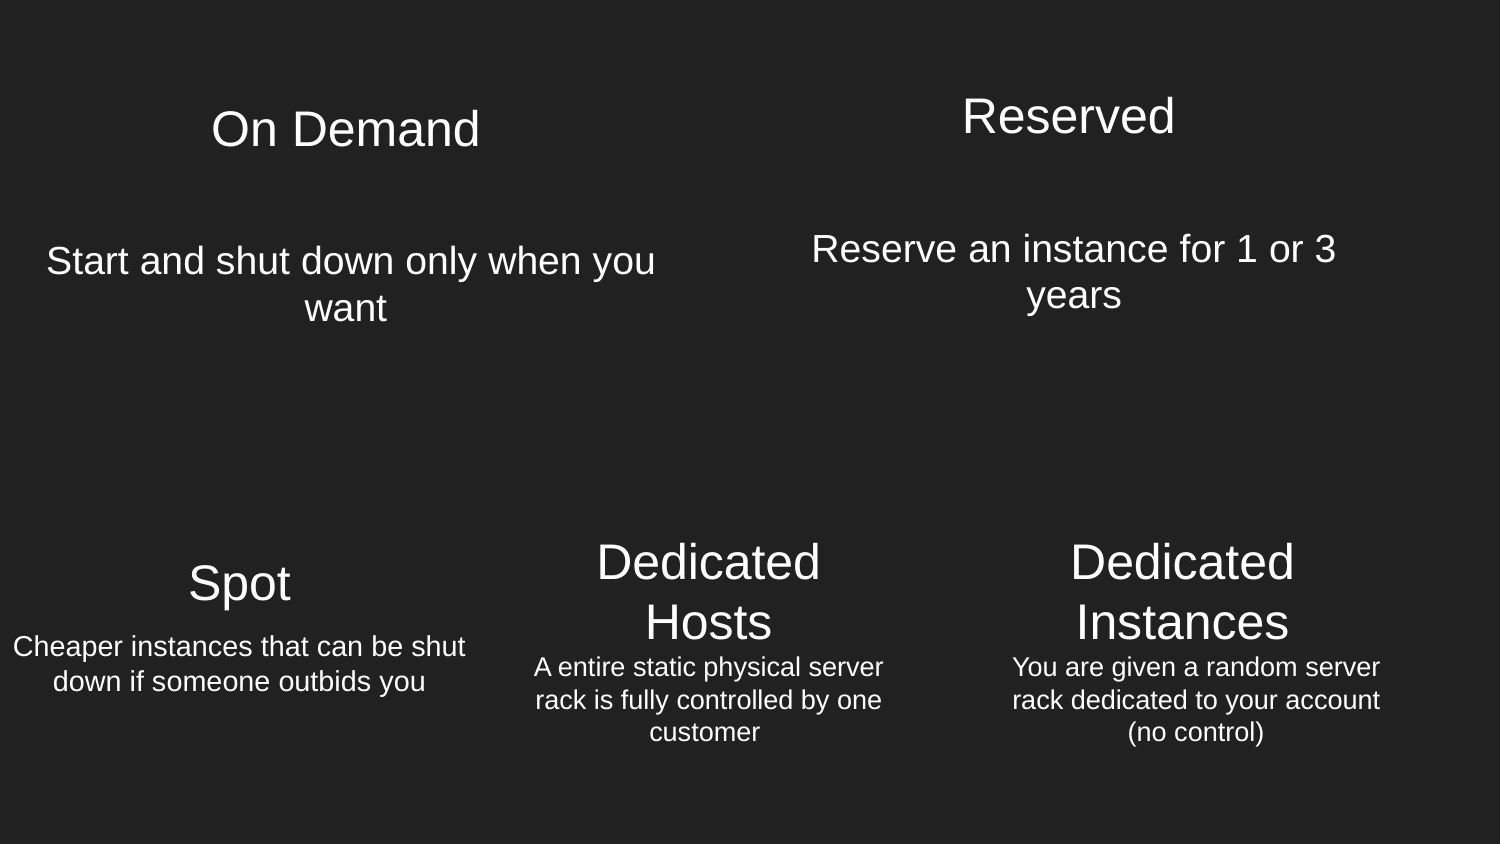

Reserved
# On Demand
Reserve an instance for 1 or 3 years
Start and shut down only when you want
Dedicated Hosts
Dedicated Instances
Spot
Cheaper instances that can be shut down if someone outbids you
A entire static physical server rack is fully controlled by one customer
You are given a random server rack dedicated to your account (no control)